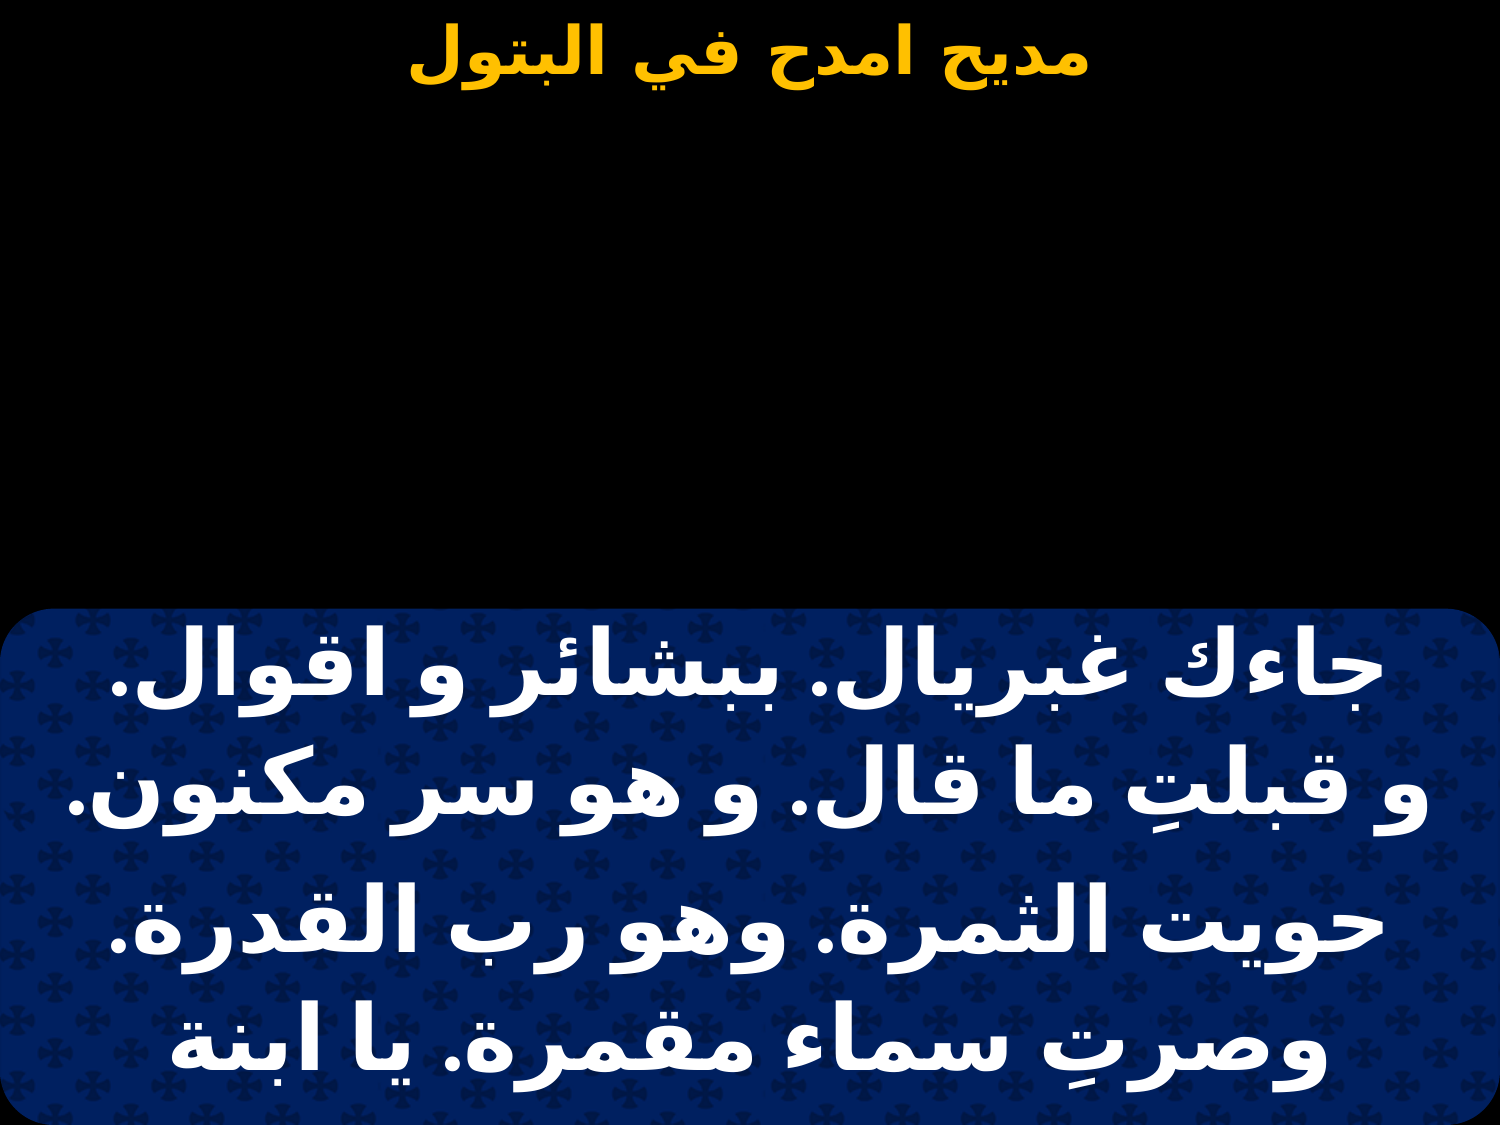

#
| جاءك غبريال. ببشائر و اقوال. |
| --- |
| و قبلتِ ما قال. و هو سر مكنون. |
|  |
| حويت الثمرة. وهو رب القدرة. |
| وصرتِ سماء مقمرة. يا ابنة صهيون. |